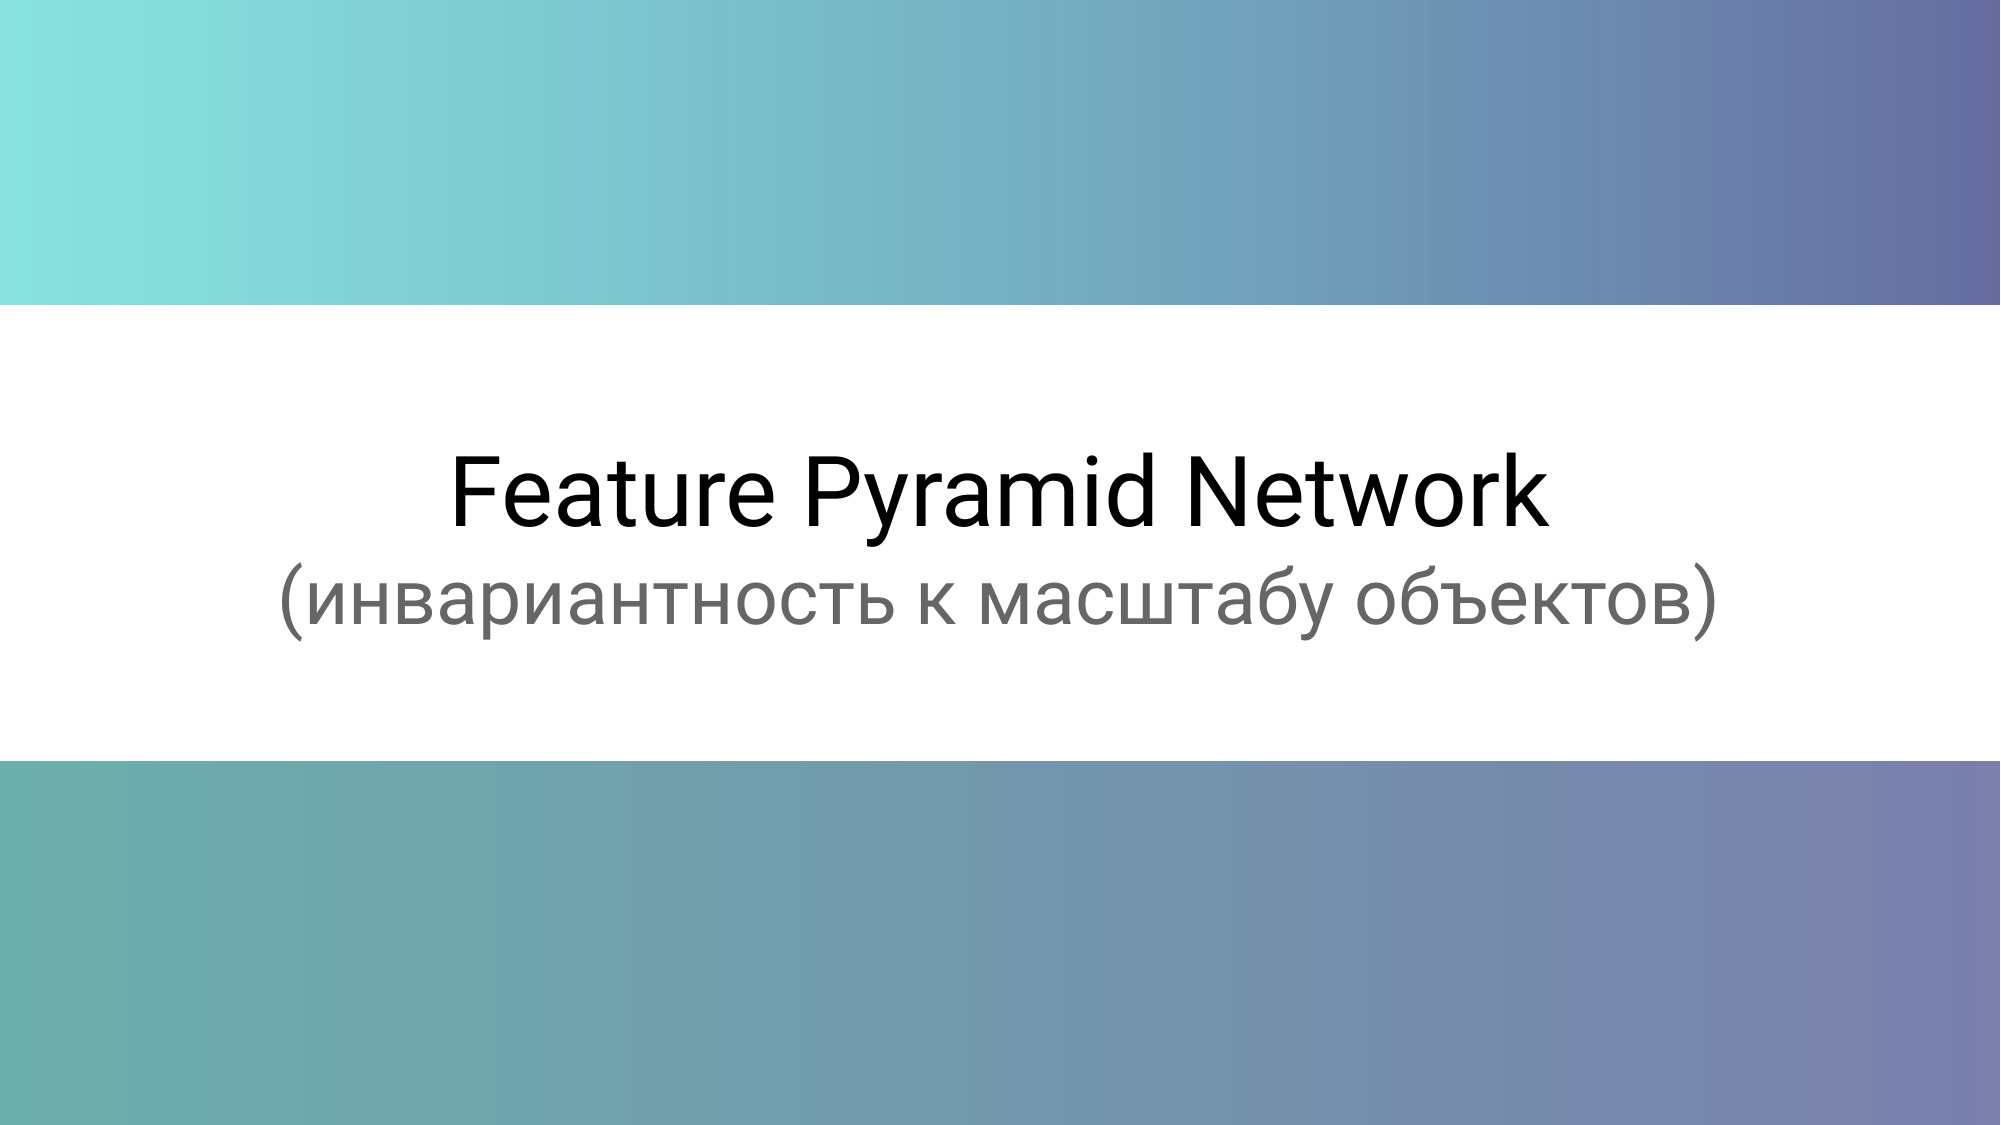

Feature Pyramid Network
(инвариантность к масштабу объектов)